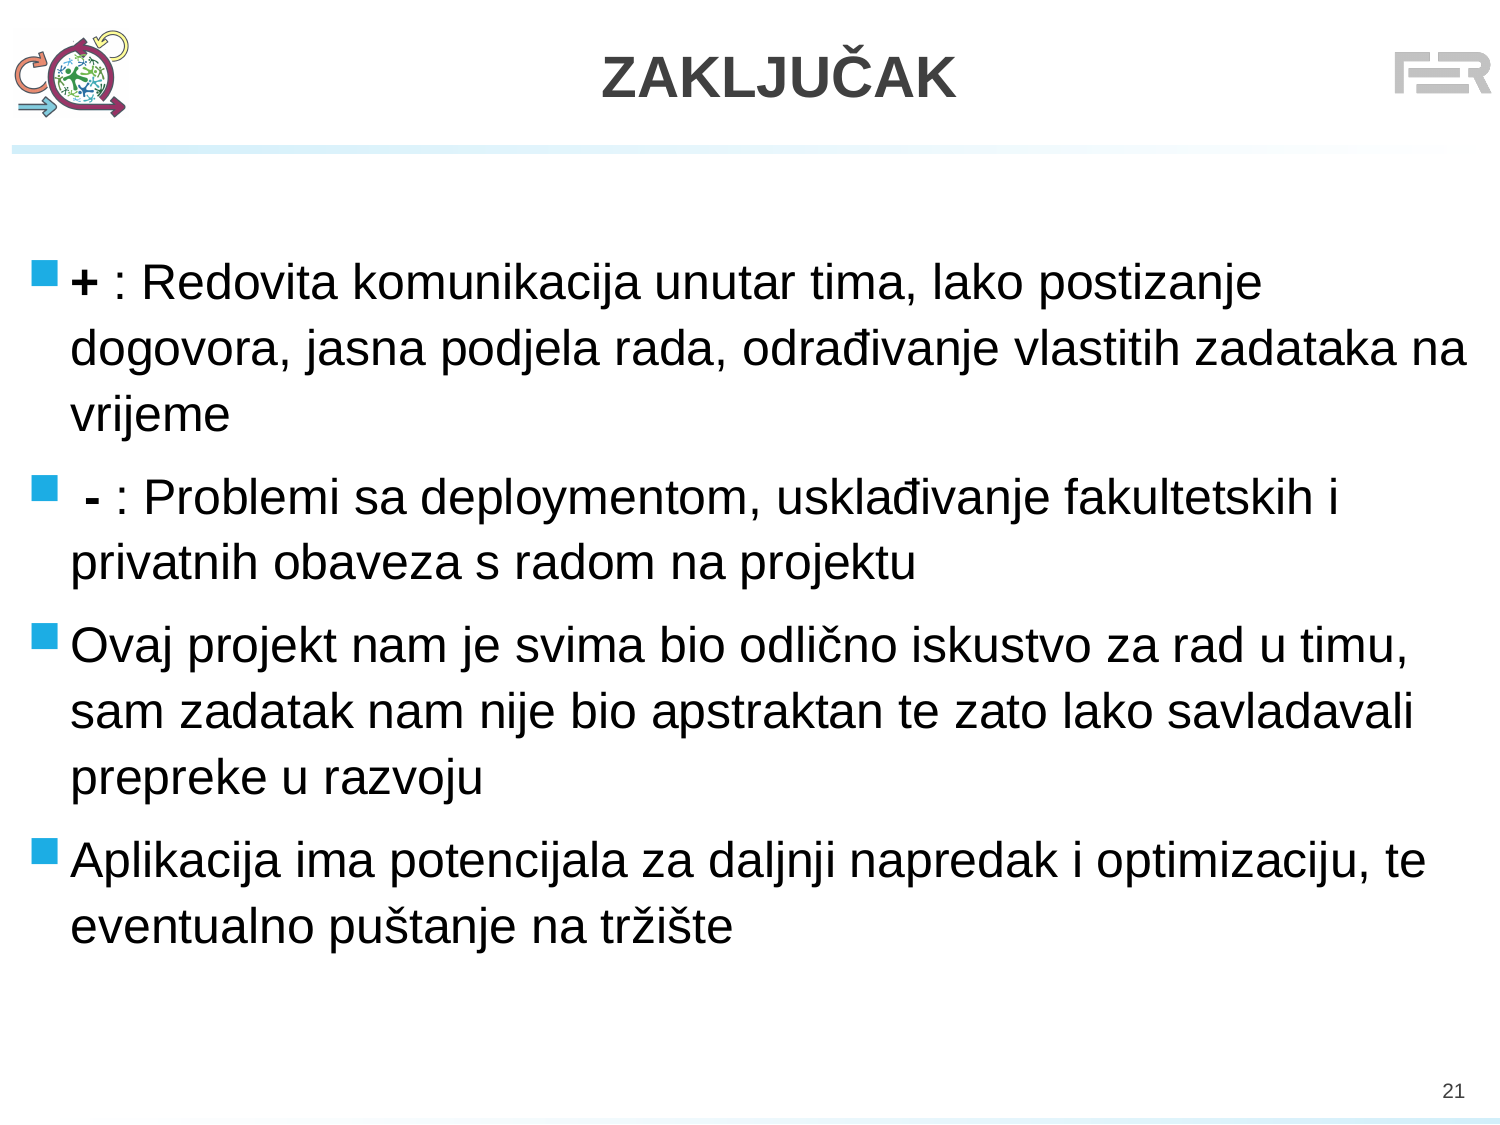

# ZAKLJUČAK

+ : Redovita komunikacija unutar tima, lako postizanje dogovora, jasna podjela rada, odrađivanje vlastitih zadataka na vrijeme
 - : Problemi sa deploymentom, usklađivanje fakultetskih i privatnih obaveza s radom na projektu
Ovaj projekt nam je svima bio odlično iskustvo za rad u timu, sam zadatak nam nije bio apstraktan te zato lako savladavali prepreke u razvoju
Aplikacija ima potencijala za daljnji napredak i optimizaciju, te  eventualno puštanje na tržište
21